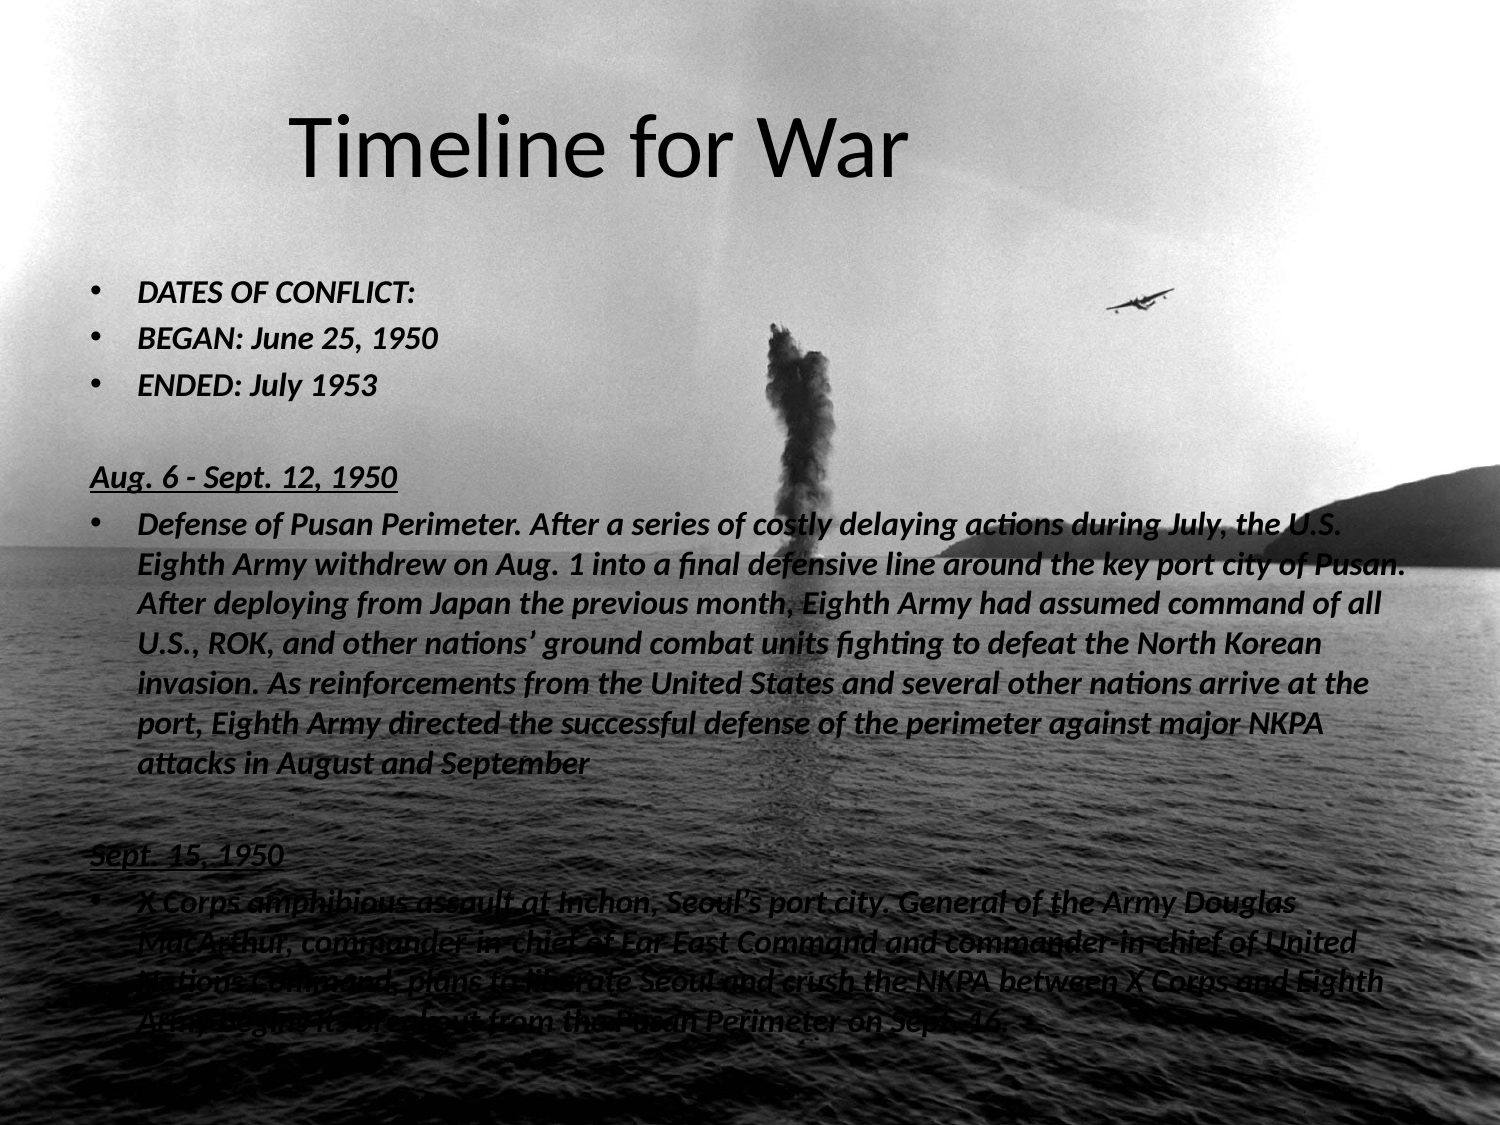

# Timeline for War
DATES OF CONFLICT:
BEGAN: June 25, 1950
ENDED: July 1953

Aug. 6 - Sept. 12, 1950
Defense of Pusan Perimeter. After a series of costly delaying actions during July, the U.S. Eighth Army withdrew on Aug. 1 into a final defensive line around the key port city of Pusan. After deploying from Japan the previous month, Eighth Army had assumed command of all U.S., ROK, and other nations’ ground combat units fighting to defeat the North Korean invasion. As reinforcements from the United States and several other nations arrive at the port, Eighth Army directed the successful defense of the perimeter against major NKPA attacks in August and September

Sept. 15, 1950
X Corps amphibious assault at Inchon, Seoul’s port city. General of the Army Douglas MacArthur, commander-in-chief of Far East Command and commander-in-chief of United Nations Command, plans to liberate Seoul and crush the NKPA between X Corps and Eighth Army begins its breakout from the Pusan Perimeter on Sept. 16.